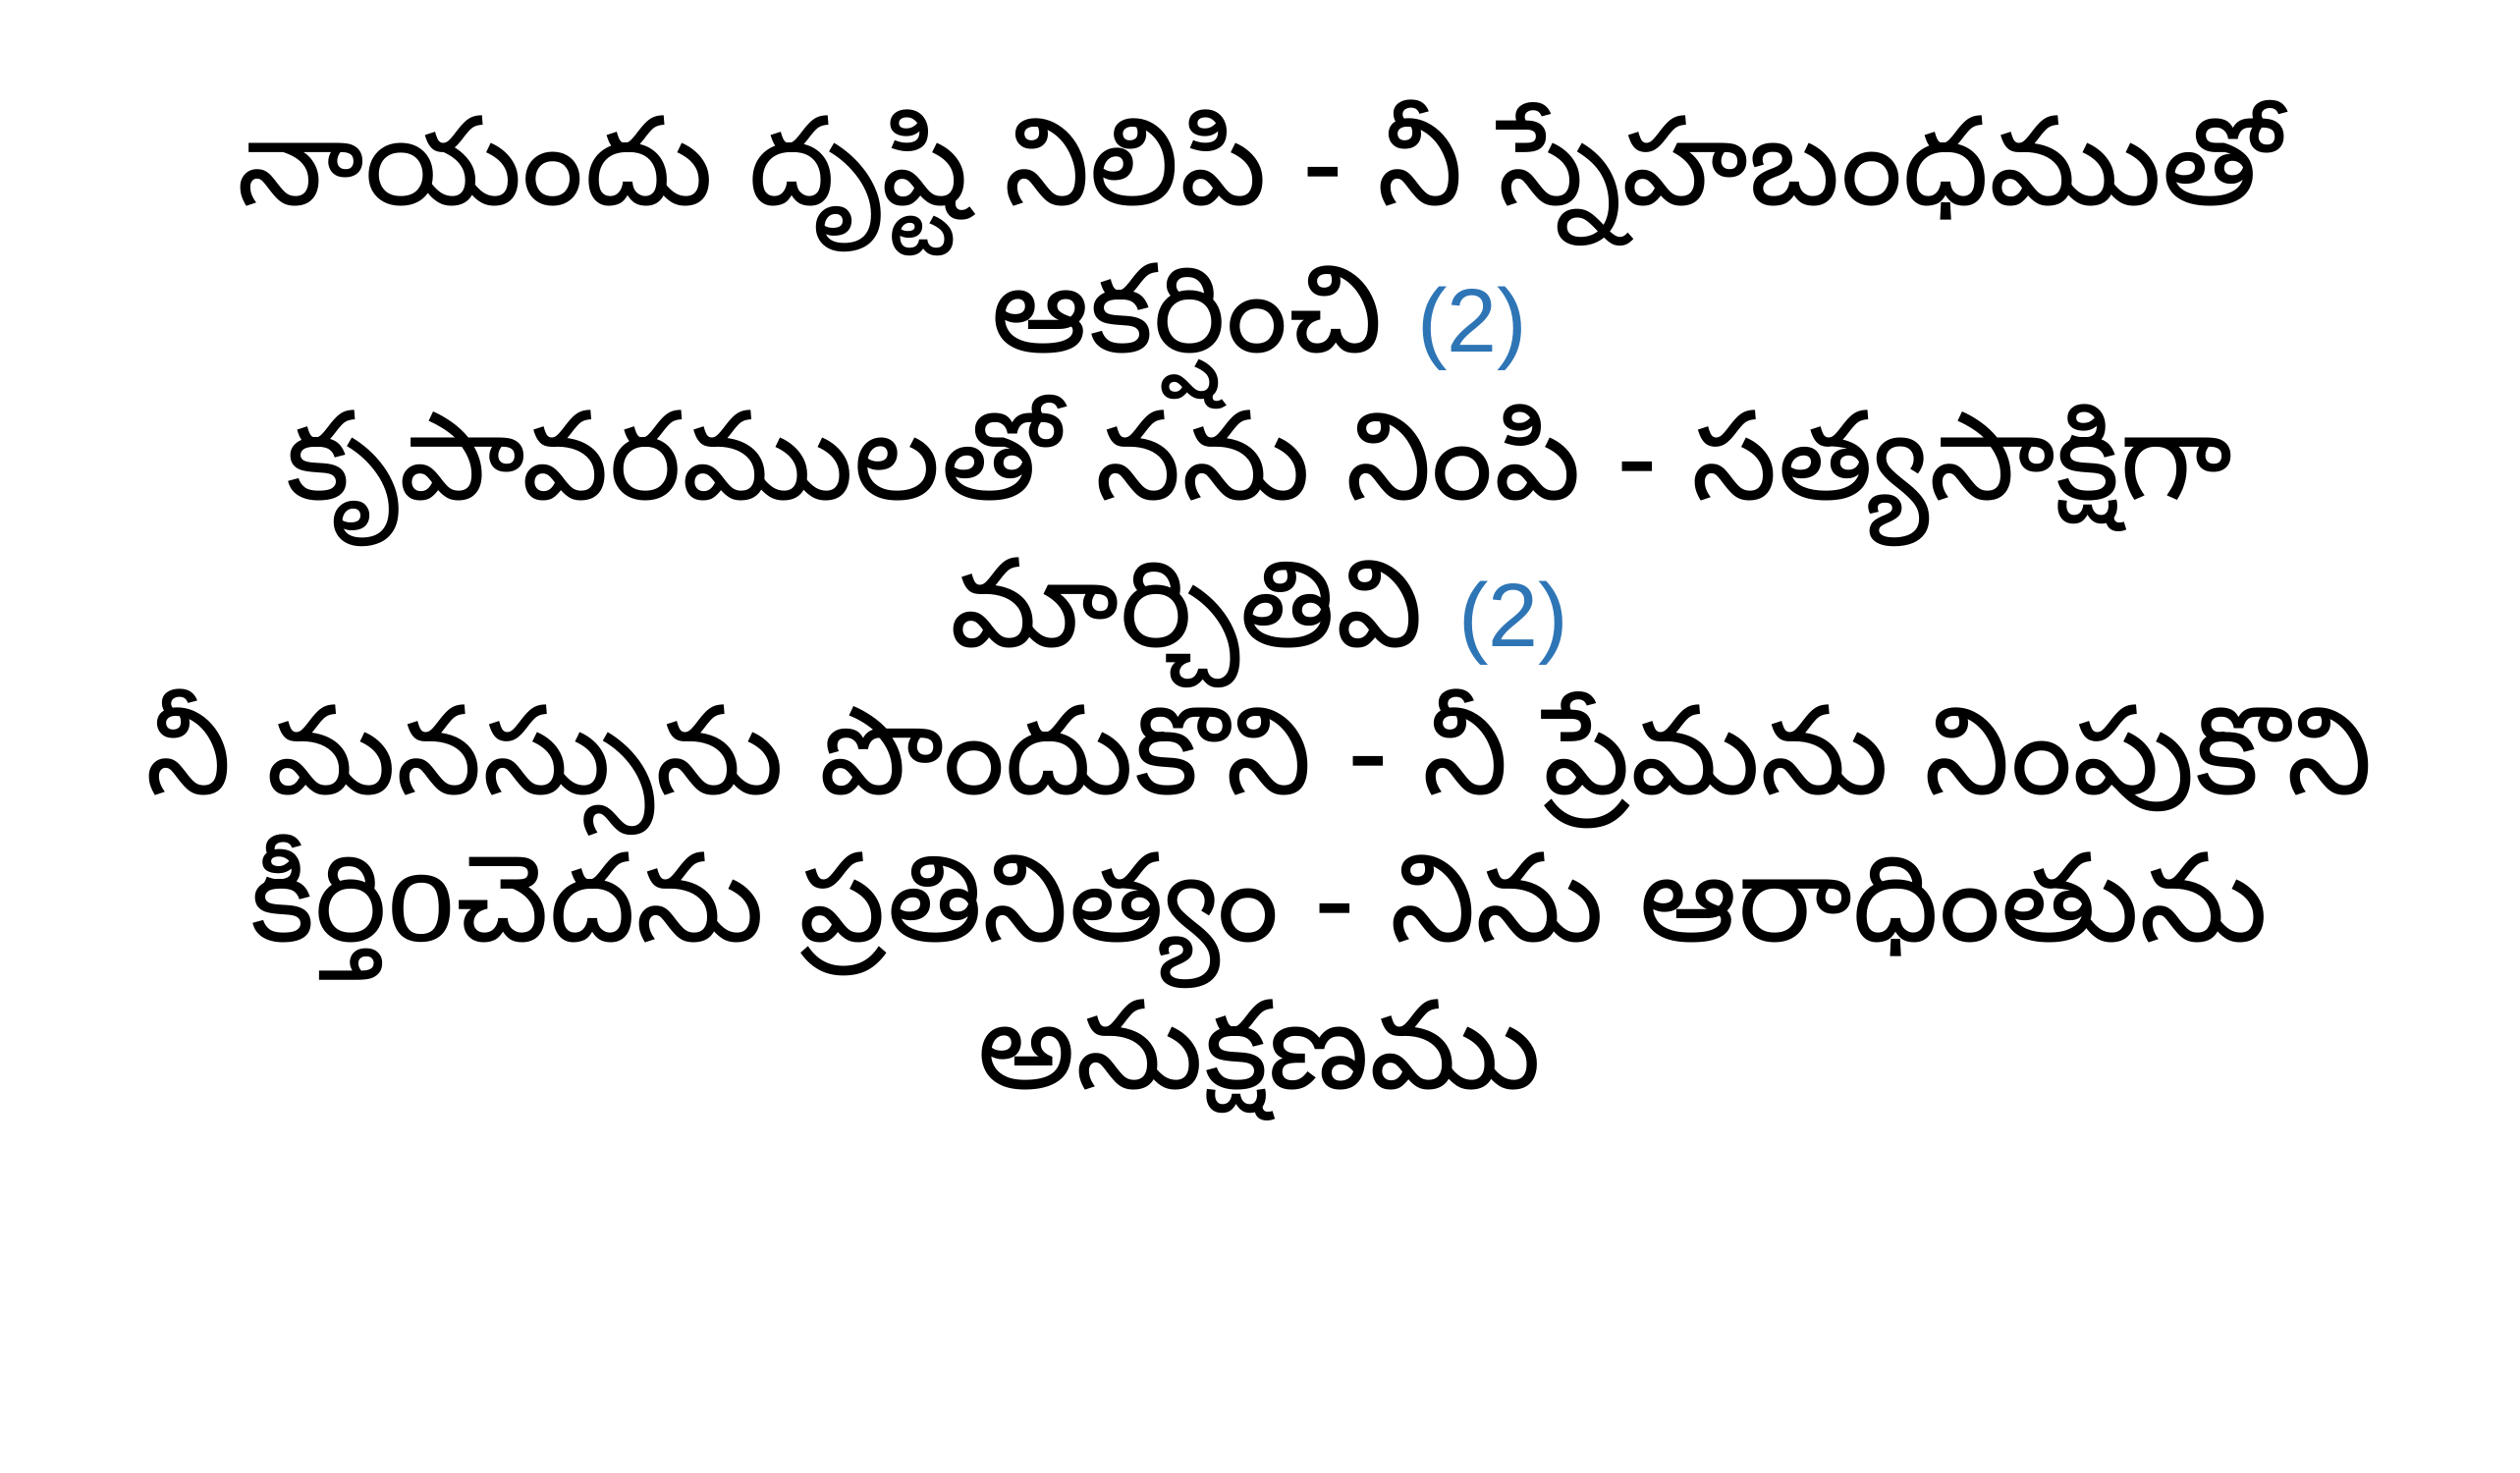

నాయందు దృష్టి నిలిపి - నీ స్నేహబంధముతో ఆకర్షించి (2)
కృపావరములతో నను నింపి - సత్యసాక్షిగా మార్చితివి (2)
నీ మనస్సును పొందుకొని - నీ ప్రేమను నింపుకొని
కీర్తిoచెదను ప్రతినిత్యం - నిను ఆరాధింతును అనుక్షణము